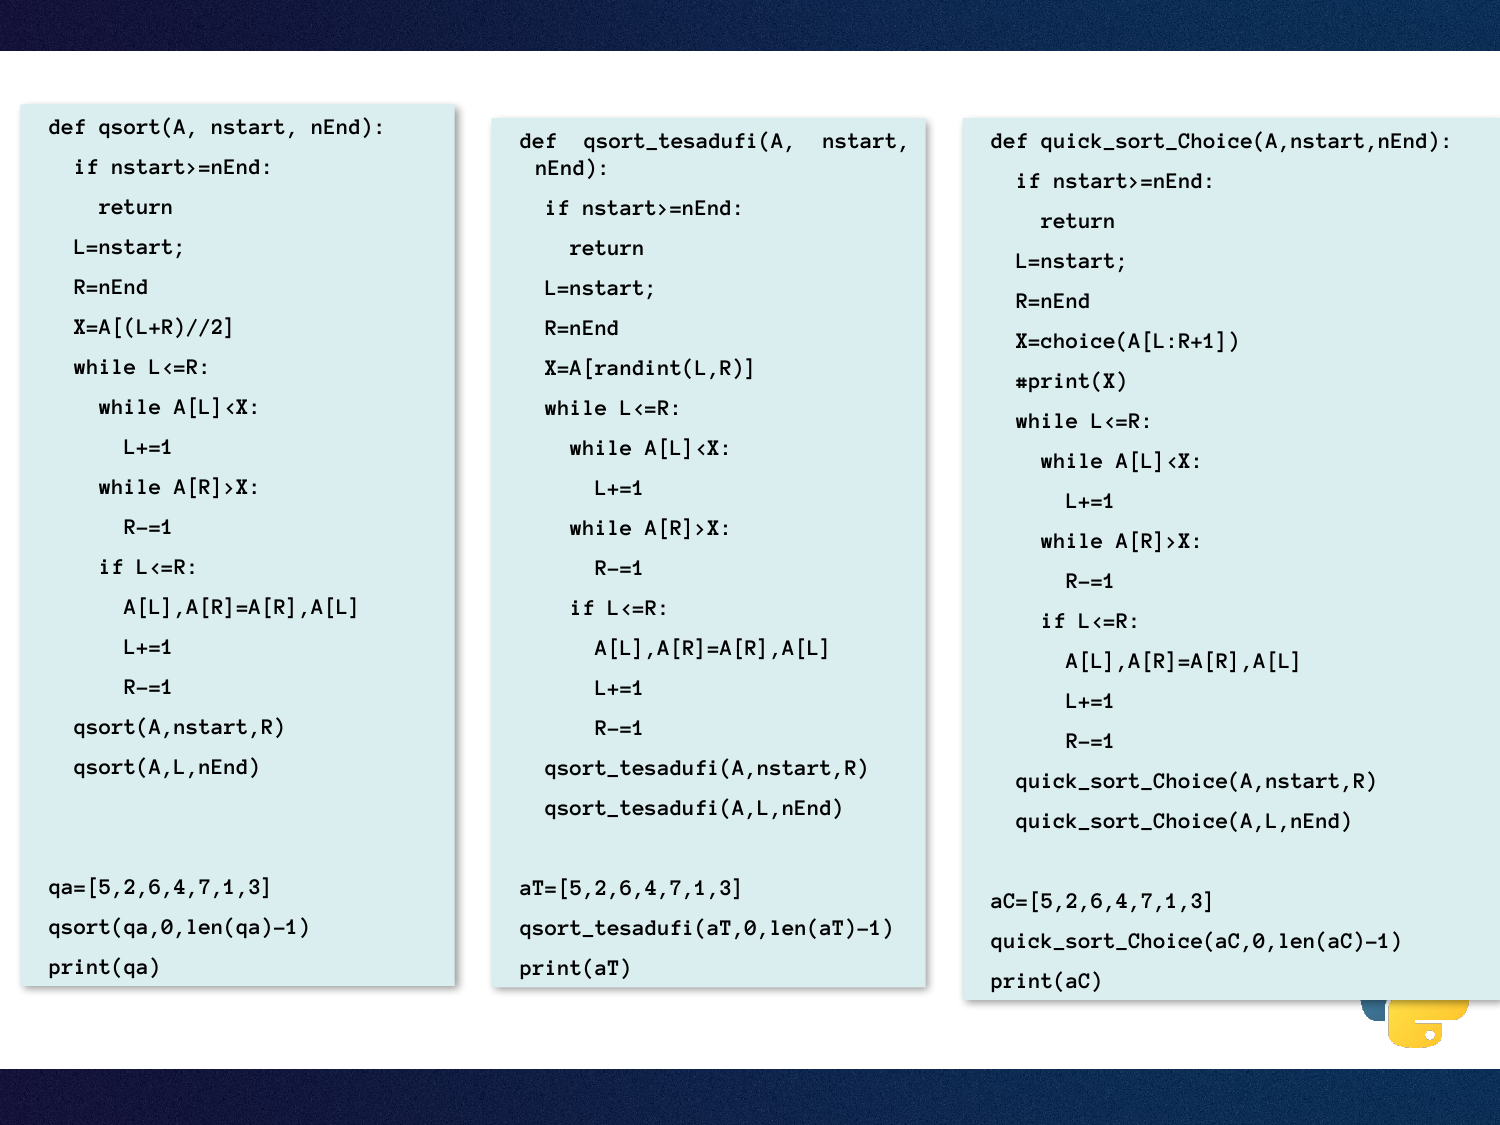

def qsort(A, nstart, nEnd):
  if nstart>=nEnd:
    return
  L=nstart;
  R=nEnd
  X=A[(L+R)//2]
  while L<=R:
    while A[L]<X:
      L+=1
    while A[R]>X:
      R-=1
    if L<=R:
      A[L],A[R]=A[R],A[L]
      L+=1
      R-=1
  qsort(A,nstart,R)
  qsort(A,L,nEnd)

qa=[5,2,6,4,7,1,3]
qsort(qa,0,len(qa)-1)
print(qa)
def qsort_tesadufi(A, nstart, nEnd):
  if nstart>=nEnd:
    return
  L=nstart;
  R=nEnd
  X=A[randint(L,R)]
  while L<=R:
    while A[L]<X:
      L+=1
    while A[R]>X:
      R-=1
    if L<=R:
      A[L],A[R]=A[R],A[L]
      L+=1
      R-=1
  qsort_tesadufi(A,nstart,R)
  qsort_tesadufi(A,L,nEnd)

aT=[5,2,6,4,7,1,3]
qsort_tesadufi(aT,0,len(aT)-1)
print(aT)
def quick_sort_Choice(A,nstart,nEnd):
  if nstart>=nEnd:
    return
  L=nstart;
  R=nEnd
  X=choice(A[L:R+1])
  #print(X)
  while L<=R:
    while A[L]<X:
      L+=1
    while A[R]>X:
      R-=1
    if L<=R:
      A[L],A[R]=A[R],A[L]
      L+=1
      R-=1
  quick_sort_Choice(A,nstart,R)
  quick_sort_Choice(A,L,nEnd)

aC=[5,2,6,4,7,1,3]
quick_sort_Choice(aC,0,len(aC)-1)
print(aC)